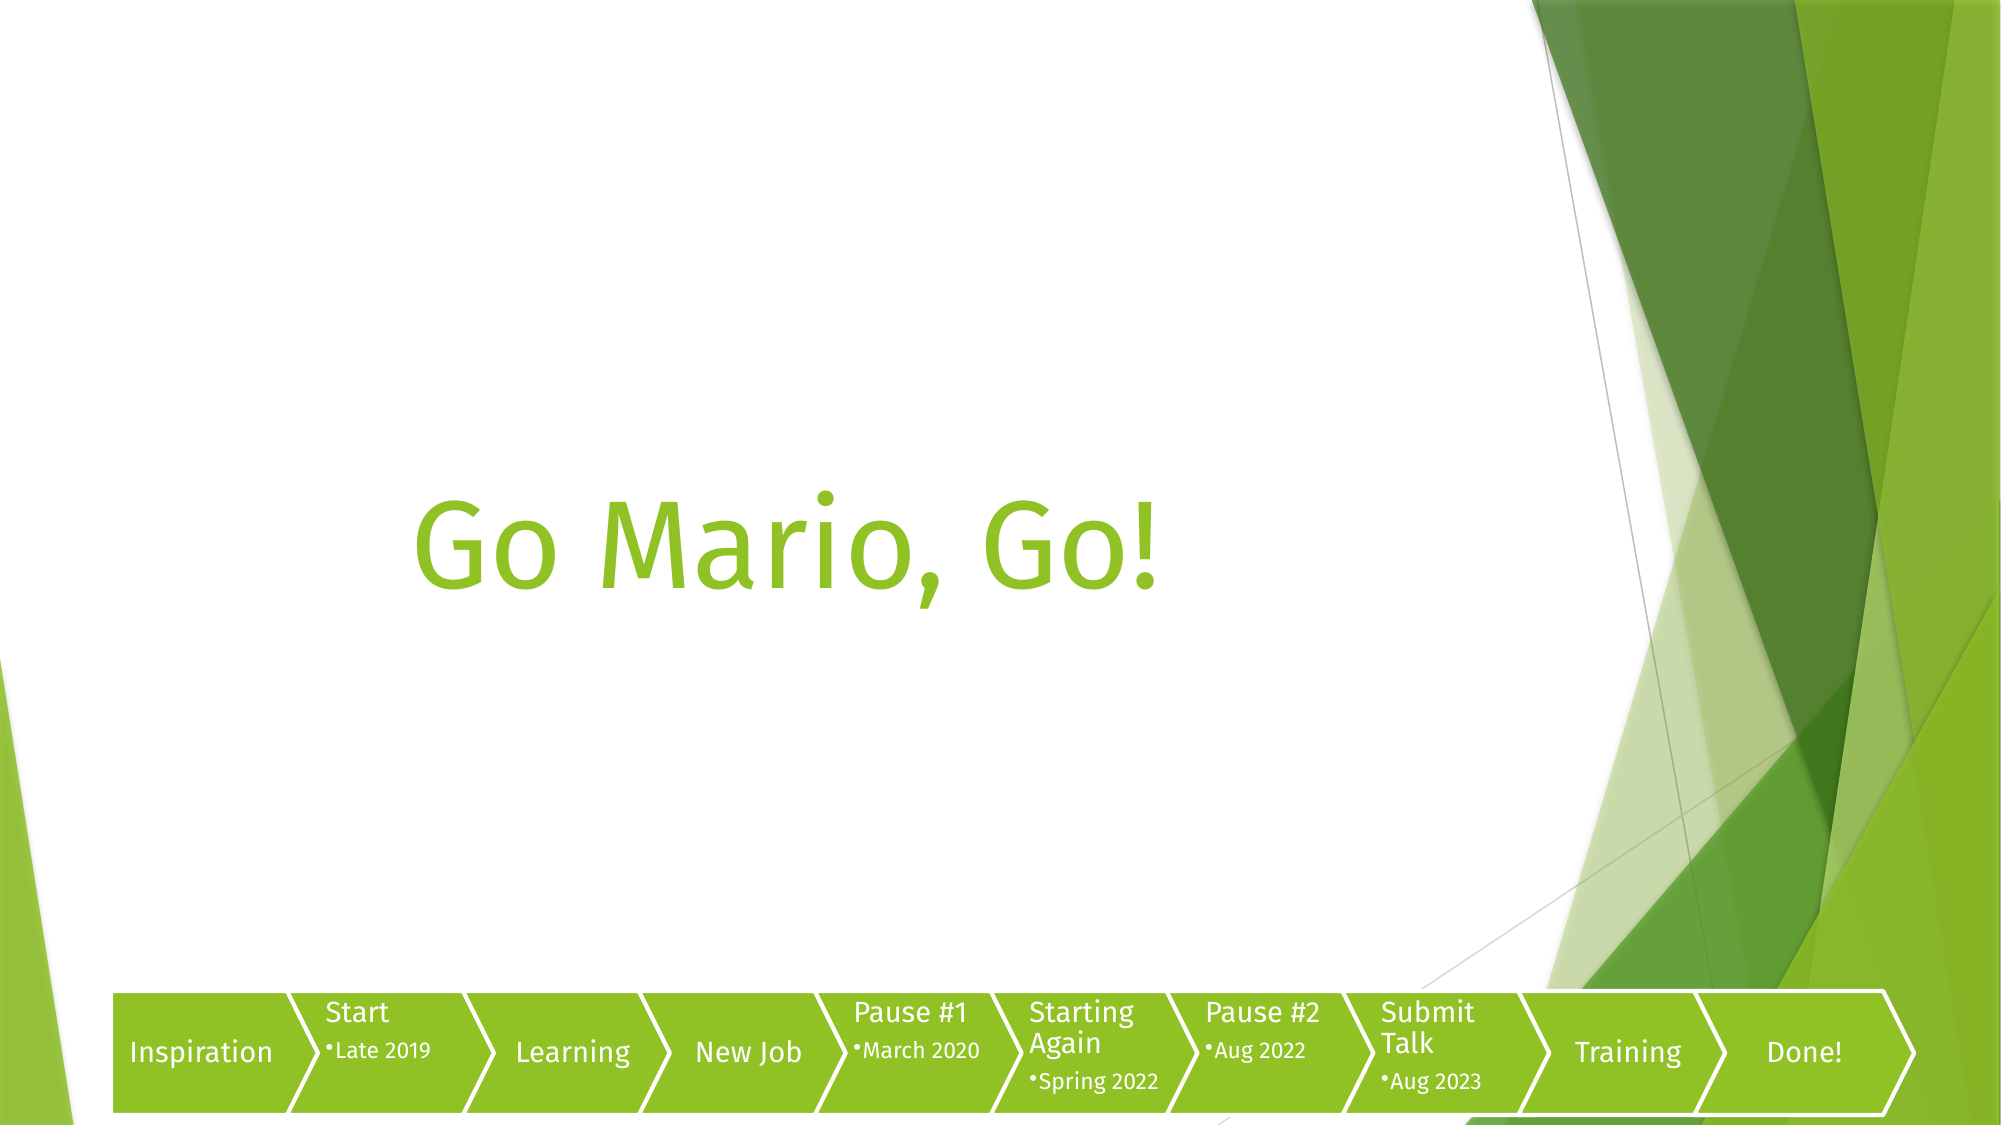

# Go Mario, Go!
Inspiration
Start
Late 2019
Learning
New Job
Pause #1
March 2020
Starting Again
Spring 2022
Pause #2
Aug 2022
Submit Talk
Aug 2023
Training
Done!